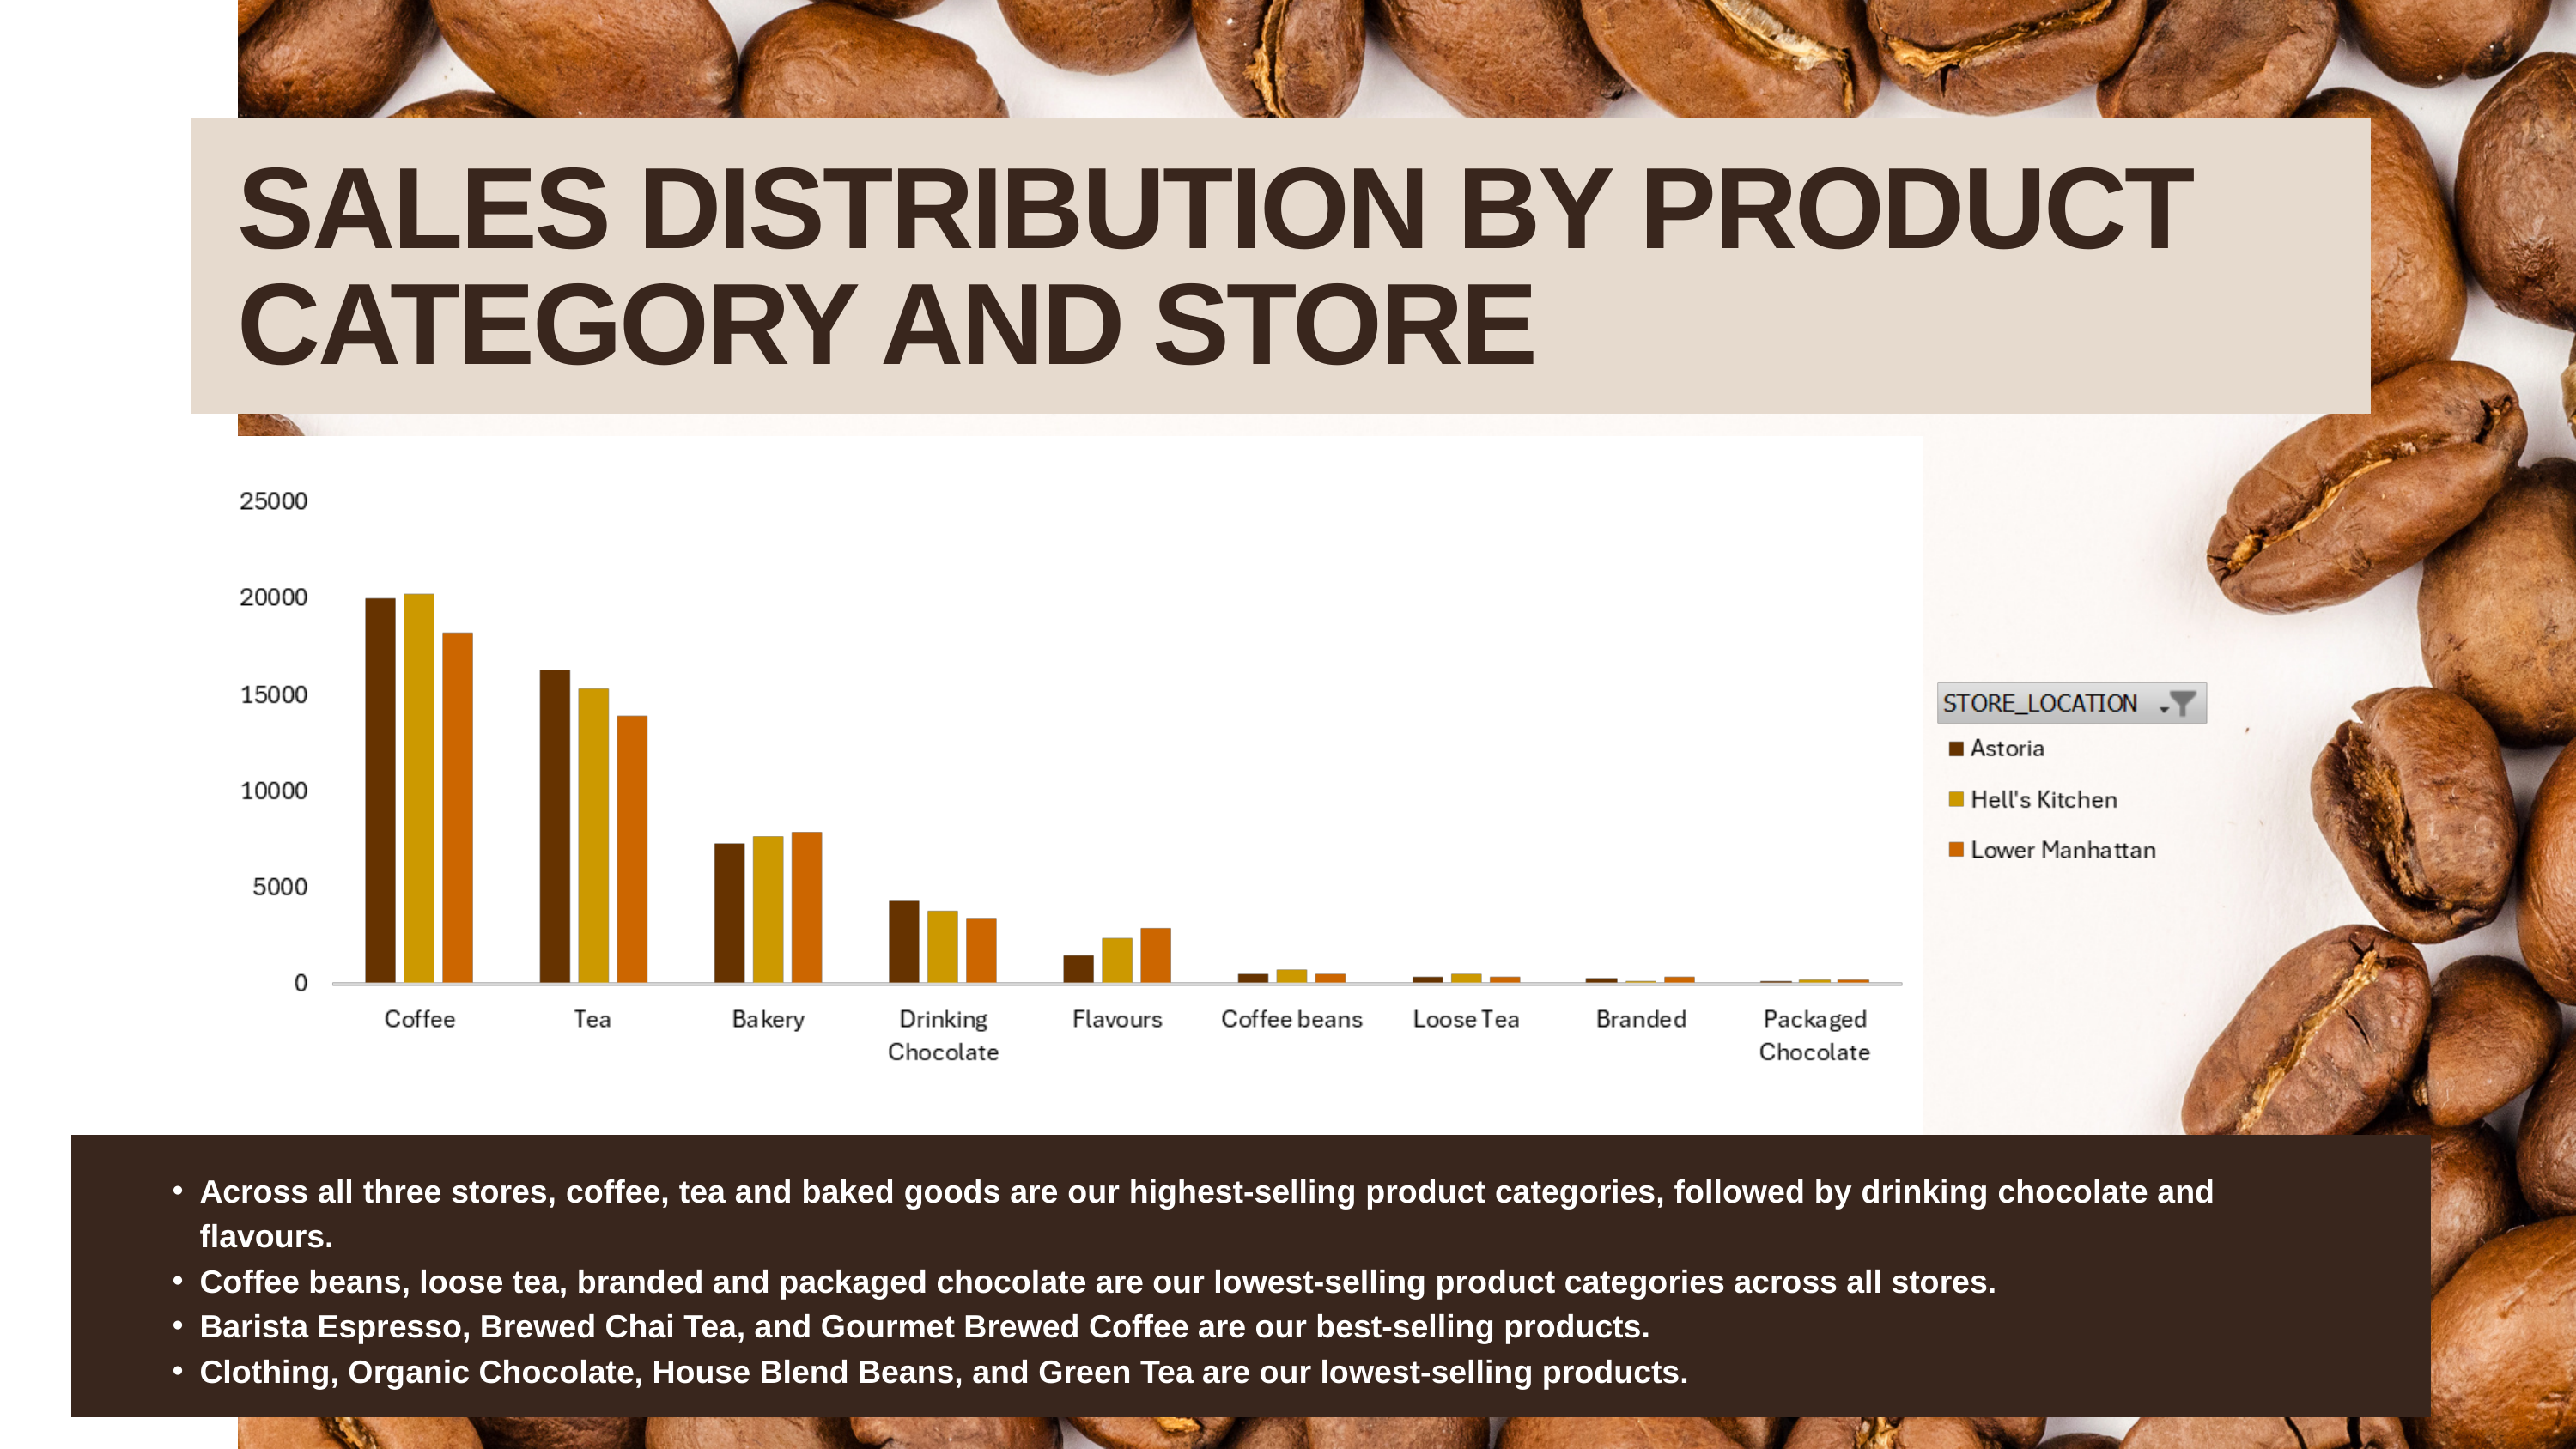

SALES DISTRIBUTION BY PRODUCT CATEGORY AND STORE

Across all three stores, coffee, tea and baked goods are our highest-selling product categories, followed by drinking chocolate and flavours.
Coffee beans, loose tea, branded and packaged chocolate are our lowest-selling product categories across all stores.
Barista Espresso, Brewed Chai Tea, and Gourmet Brewed Coffee are our best-selling products.
Clothing, Organic Chocolate, House Blend Beans, and Green Tea are our lowest-selling products.